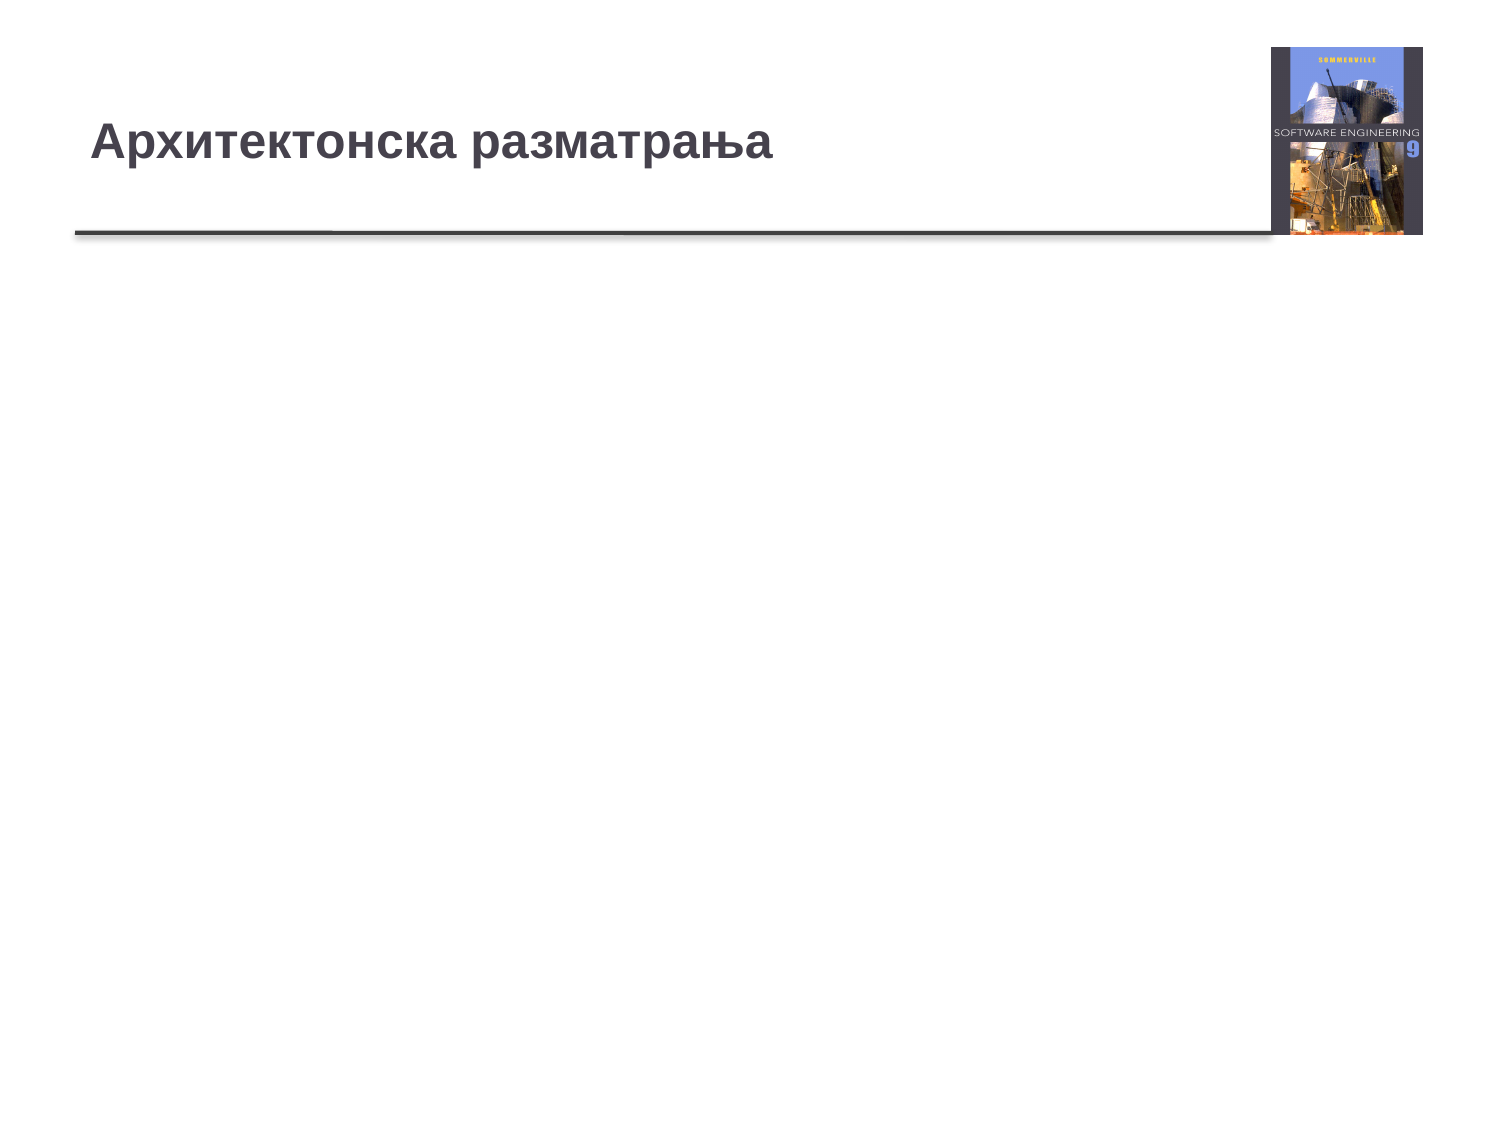

# Архитектонска разматрања
Због потребе да се одговори на временске рокове које захтевају различити подстицаји/реакције, архитектура система мора да омогући брзо пребацивање између процеса који обрађују подстицаје.
Различити подстицаји имају различите временске захтеве па једноставна секвенцијална петља обично није адекватно решење.
Системи у реалном времену су стога обично дизајнирани као кооперативни процеси са упављачем који у реалном времену управља тим процесима.